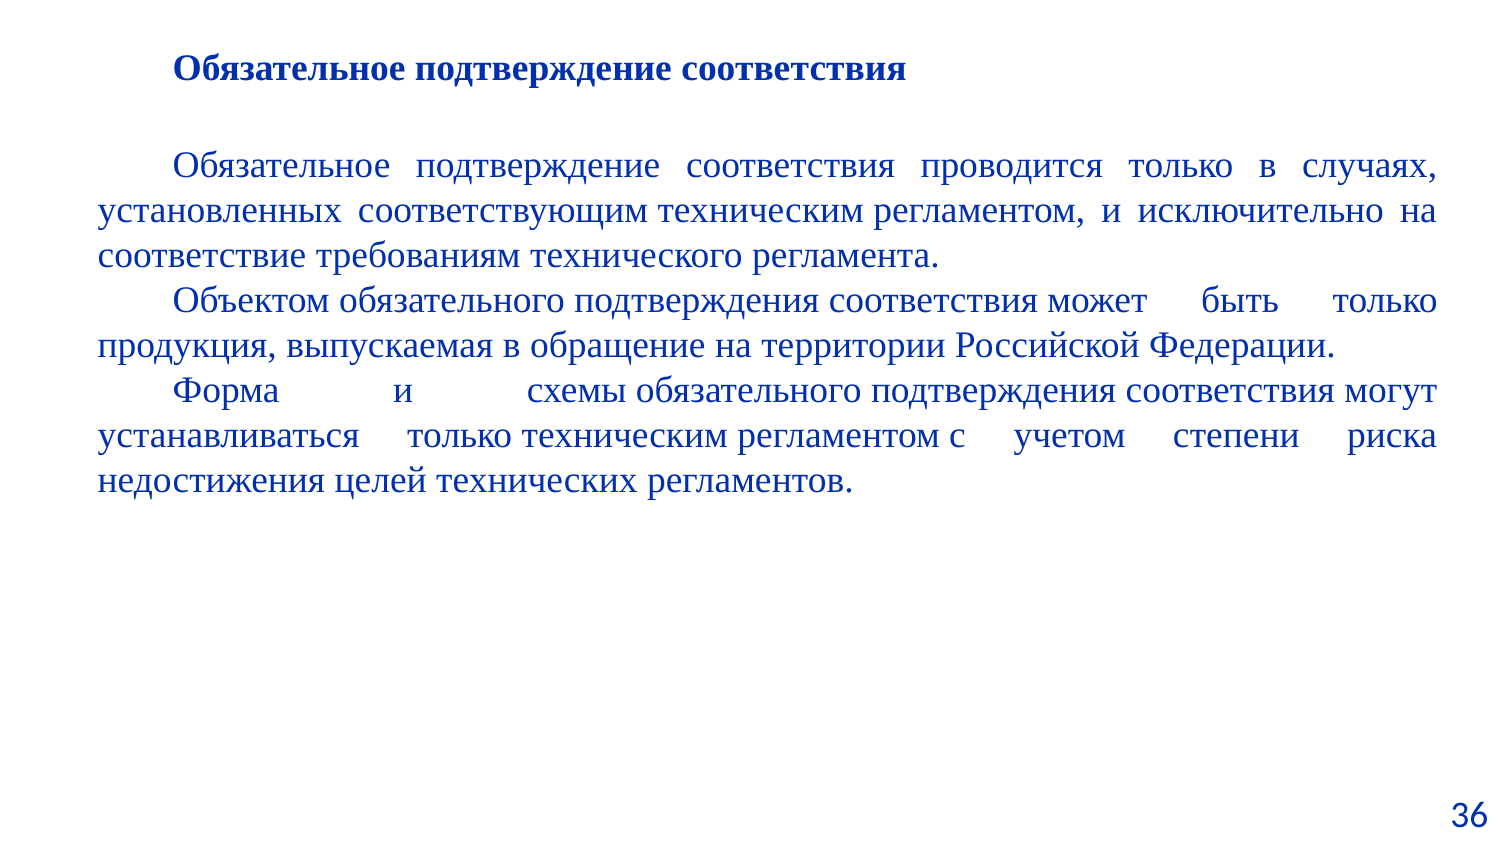

Обязательное подтверждение соответствия

Обязательное подтверждение соответствия проводится только в случаях, установленных соответствующим техническим регламентом, и исключительно на соответствие требованиям технического регламента.
Объектом обязательного подтверждения соответствия может быть только продукция, выпускаемая в обращение на территории Российской Федерации.
Форма и схемы обязательного подтверждения соответствия могут устанавливаться только техническим регламентом с учетом степени риска недостижения целей технических регламентов.

36